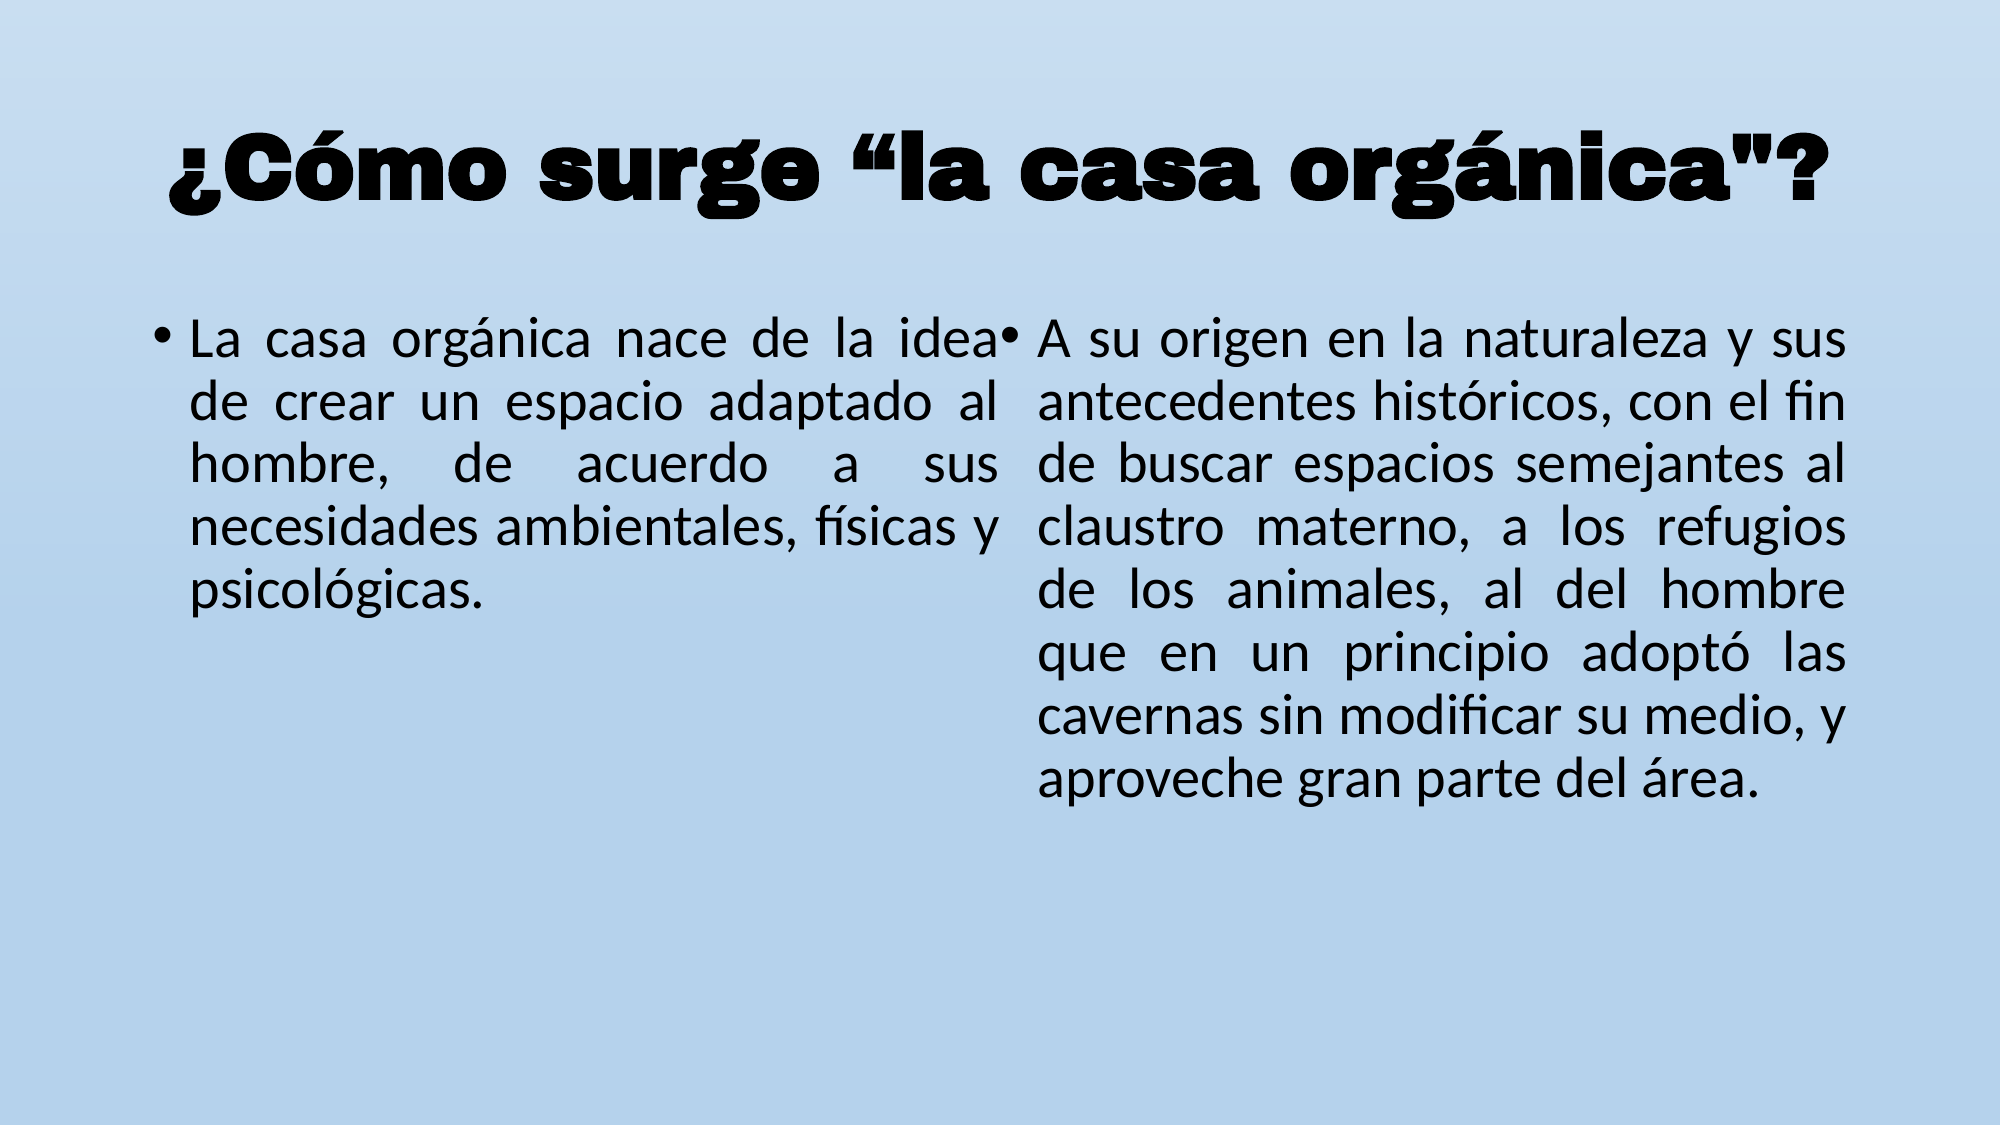

# ¿Cómo surge “la casa orgánica"?
La casa orgánica nace de la idea de crear un espacio adaptado al hombre, de acuerdo a sus necesidades ambientales, físicas y psicológicas.

A su origen en la naturaleza y sus antecedentes históricos, con el fin de buscar espacios semejantes al claustro materno, a los refugios de los animales, al del hombre que en un principio adoptó las cavernas sin modificar su medio, y aproveche gran parte del área.